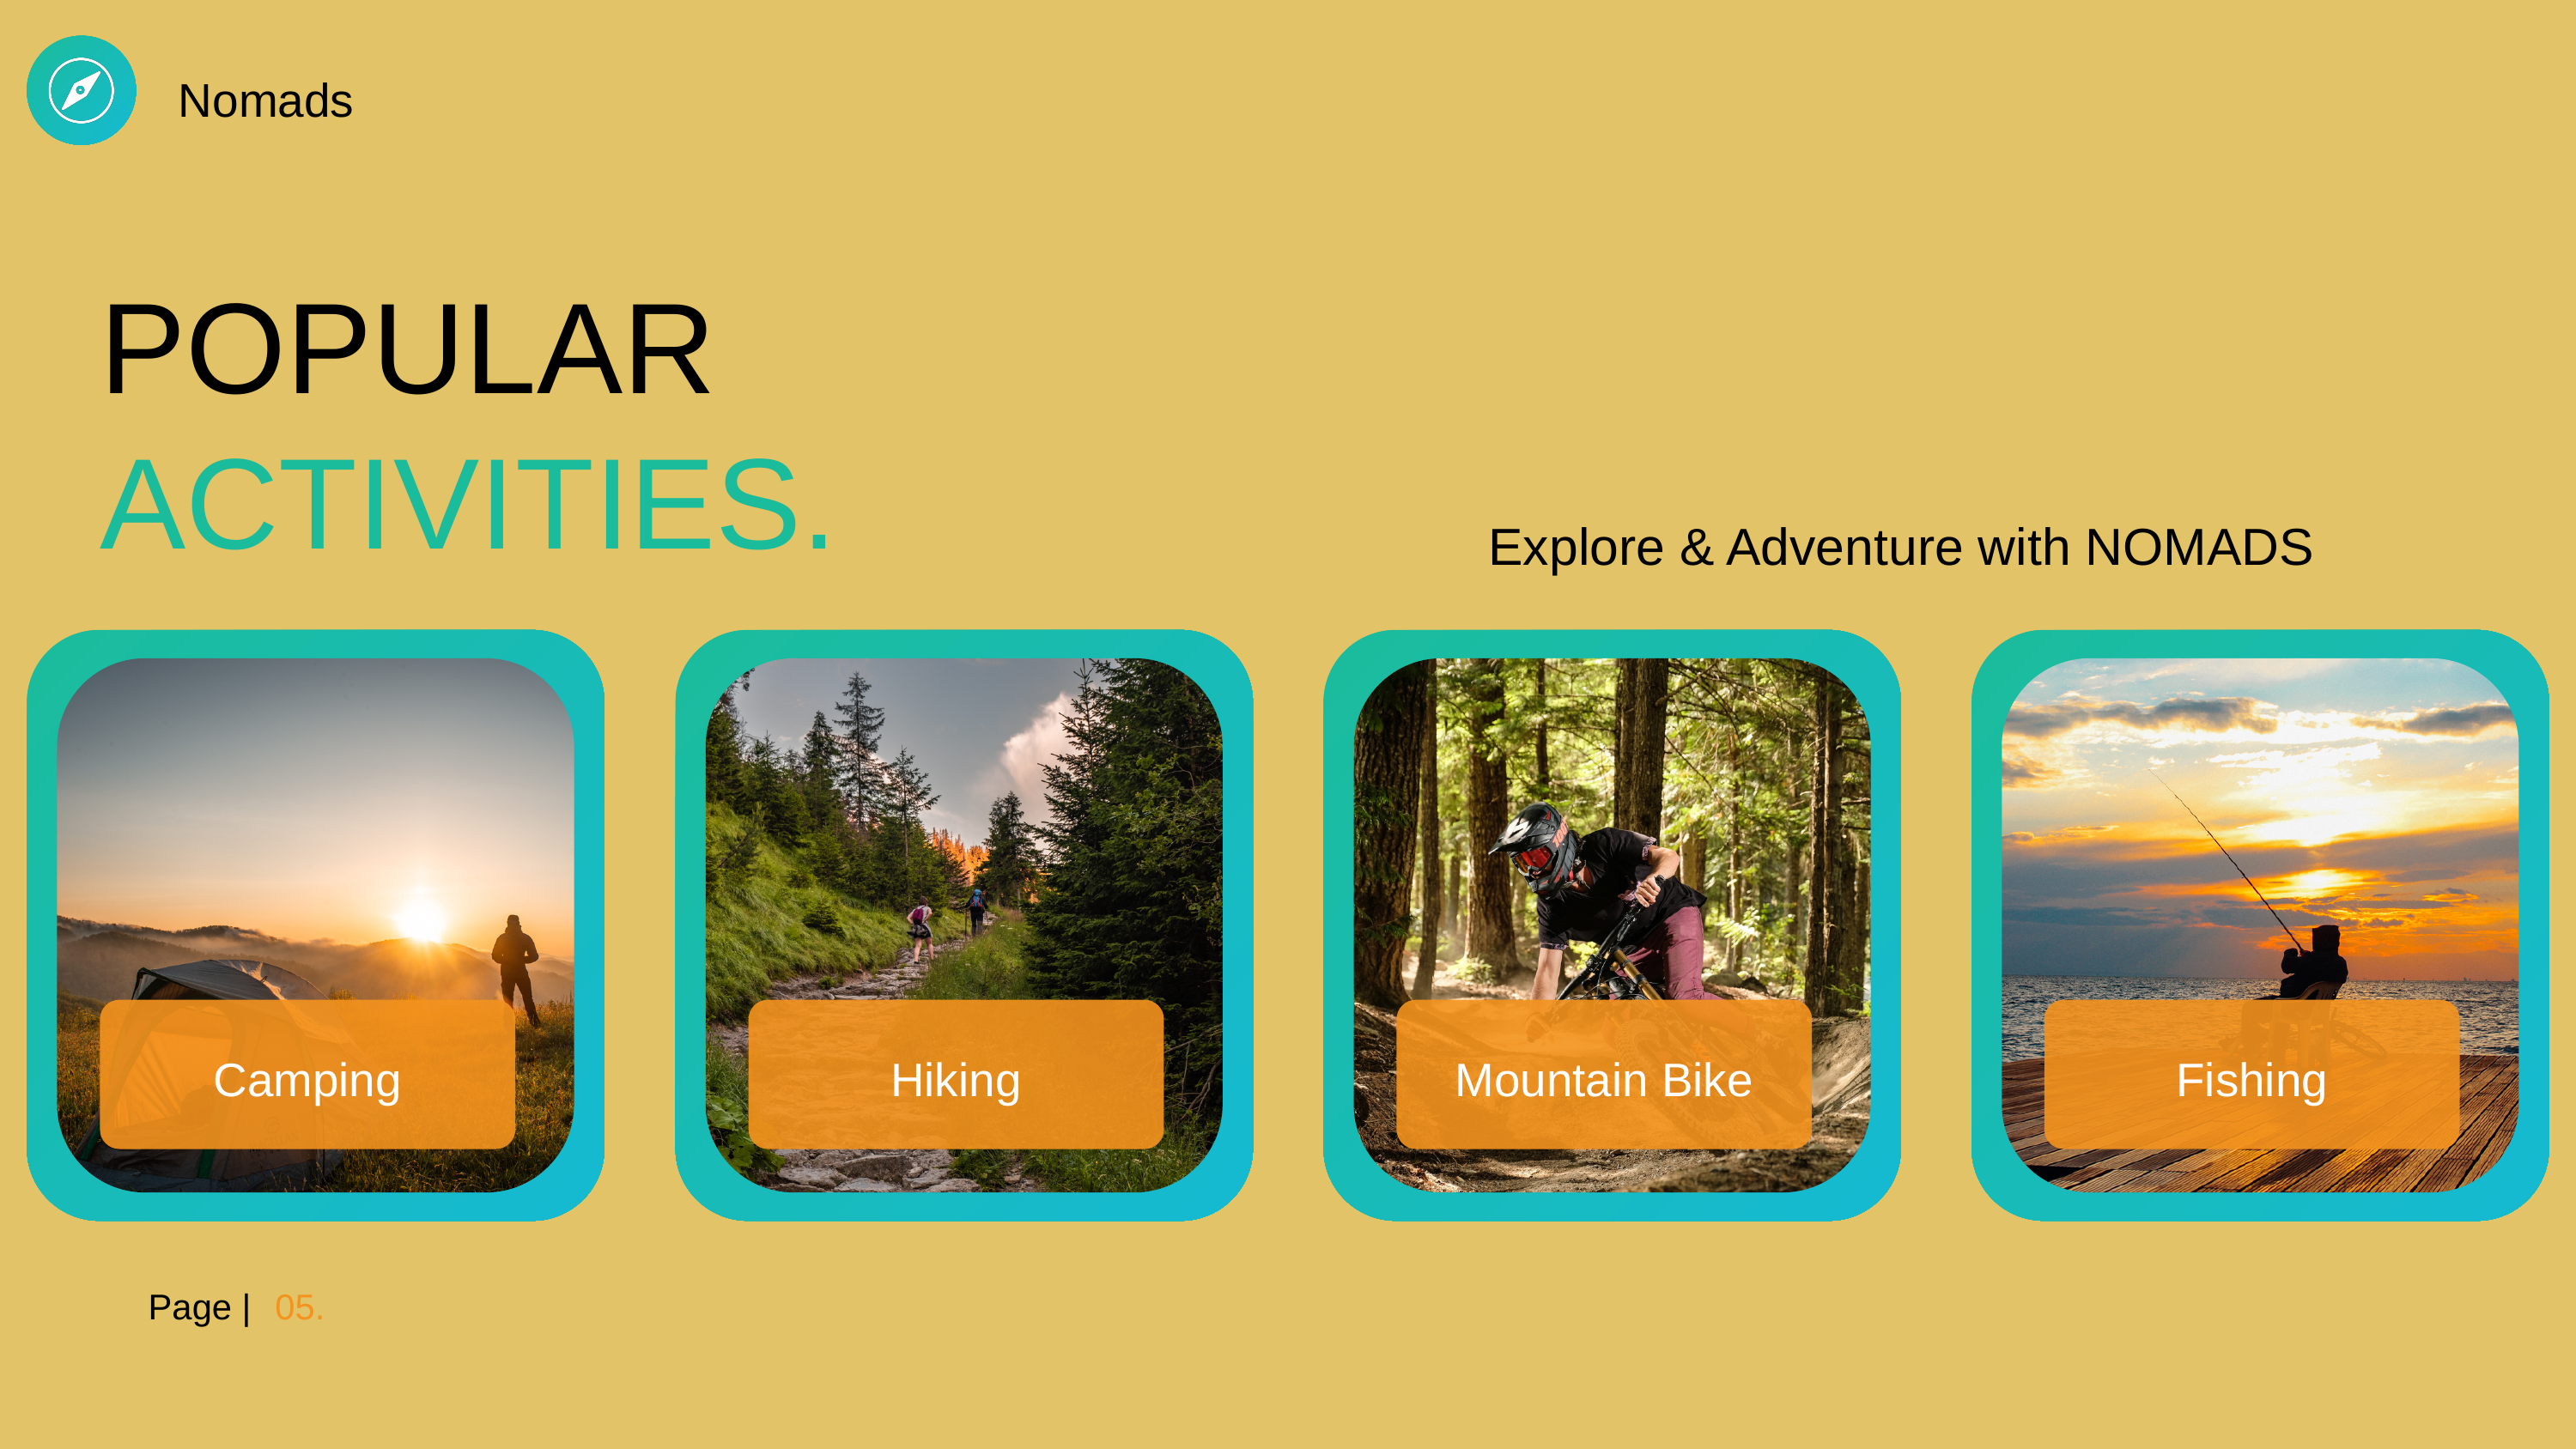

Nomads
POPULAR
ACTIVITIES.
Explore & Adventure with NOMADS

Camping
Hiking
Mountain Bike
Fishing
Page |
05.